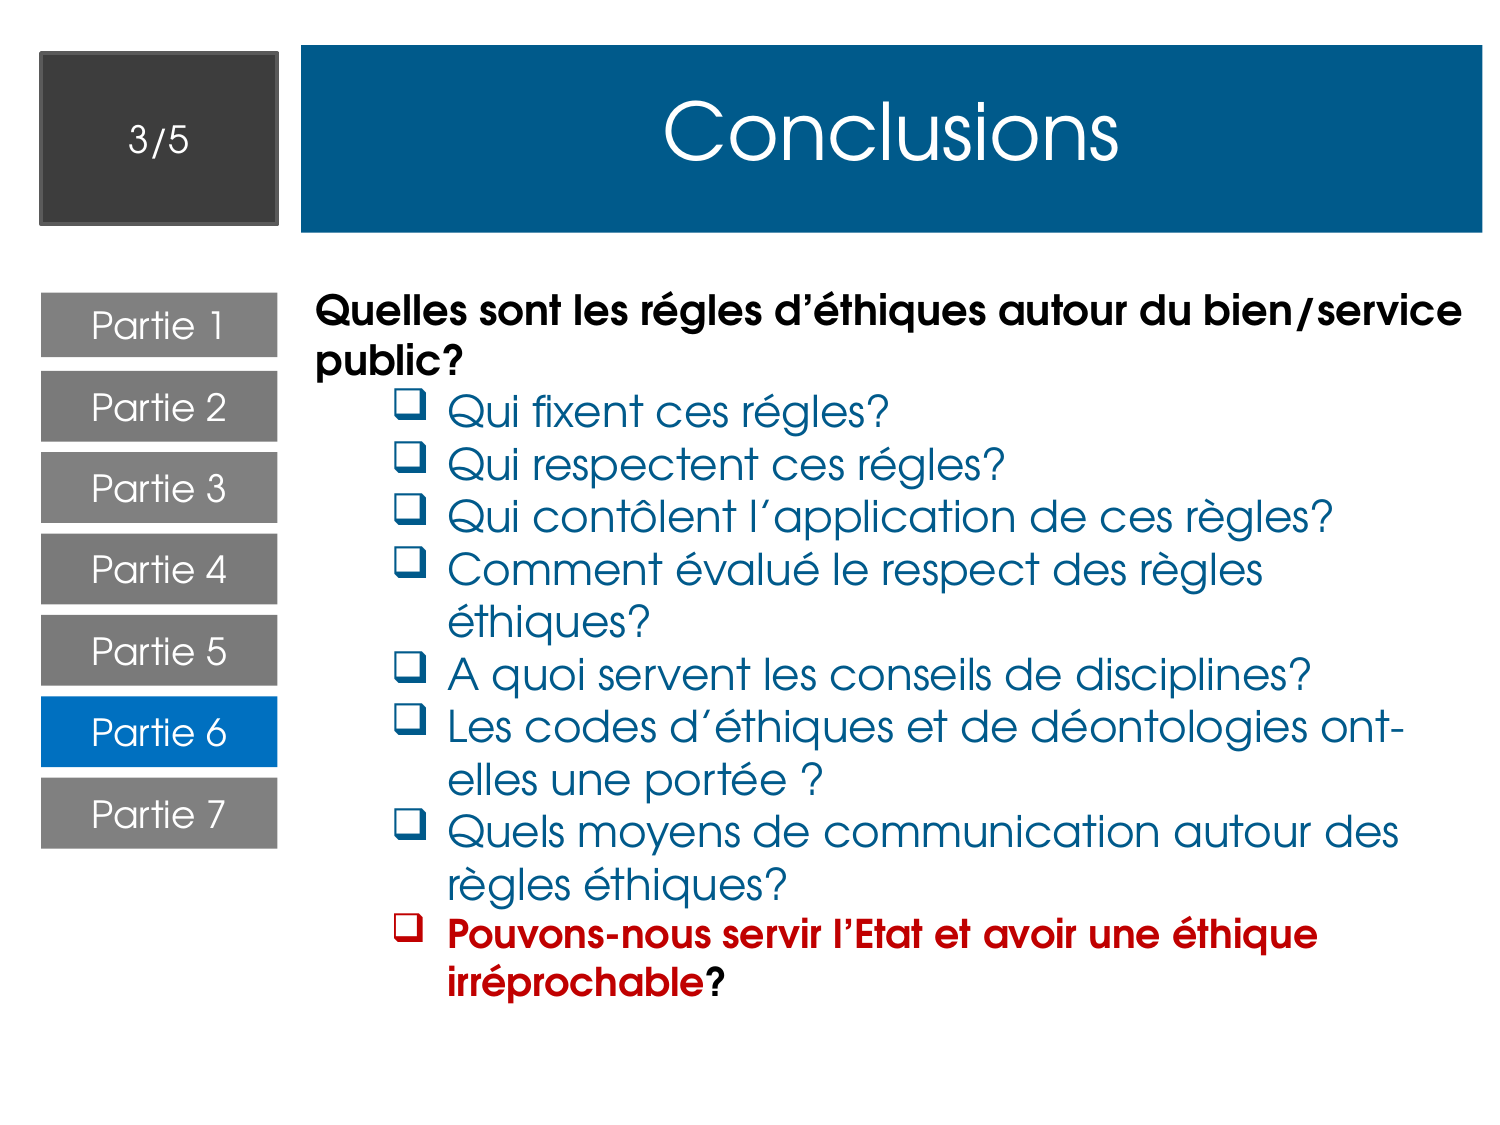

# Conclusions
3/5

Quelles sont les régles d’éthiques autour du bien/service public?
Qui fixent ces régles?
Qui respectent ces régles?
Qui contôlent l’application de ces règles?
Comment évalué le respect des règles éthiques?
A quoi servent les conseils de disciplines?
Les codes d’éthiques et de déontologies ont-elles une portée ?
Quels moyens de communication autour des règles éthiques?
Pouvons-nous servir l’Etat et avoir une éthique irréprochable?
Partie 1
Partie 2
Partie 3
Partie 4
Partie 5
Partie 6
Partie 7